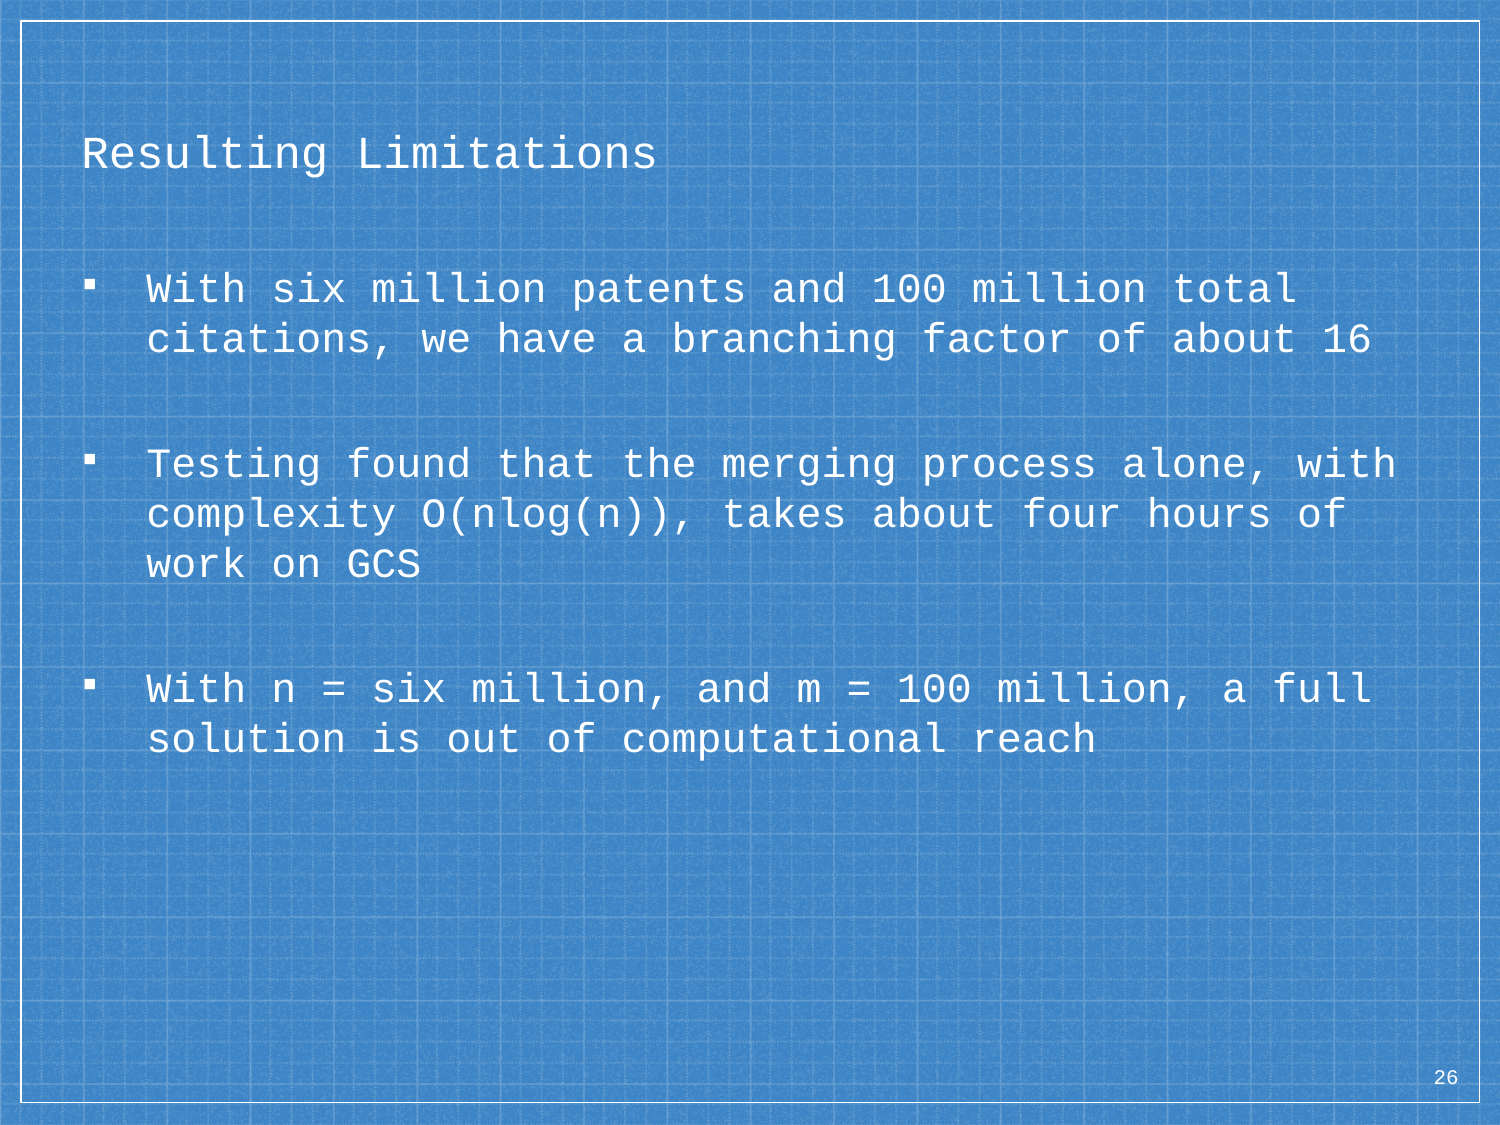

# Resulting Limitations
With six million patents and 100 million total citations, we have a branching factor of about 16

Testing found that the merging process alone, with complexity O(nlog(n)), takes about four hours of work on GCS

With n = six million, and m = 100 million, a full solution is out of computational reach

26